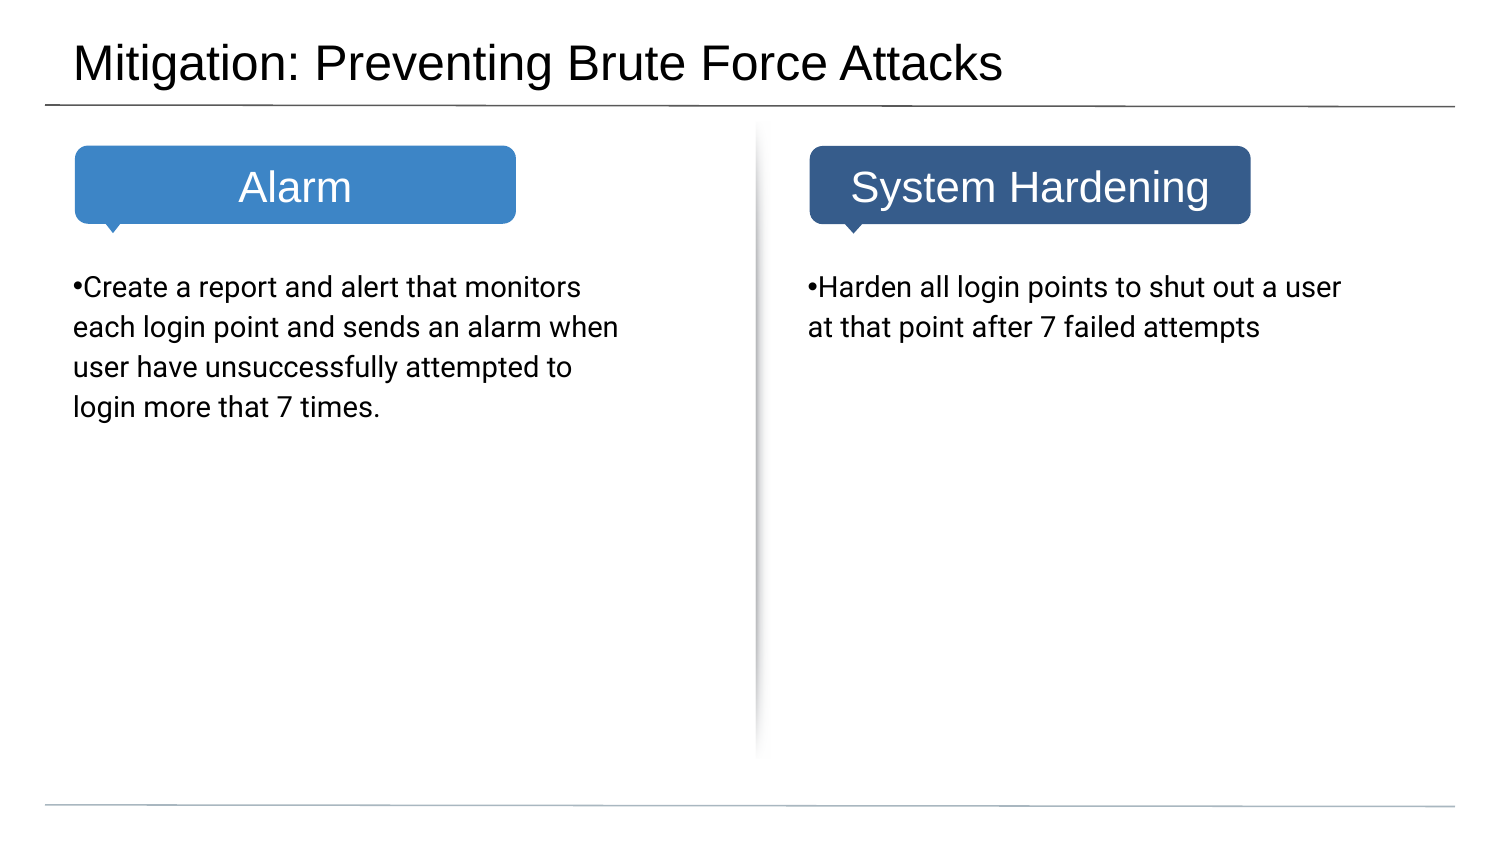

# Mitigation: Preventing Brute Force Attacks
Create a report and alert that monitors each login point and sends an alarm when user have unsuccessfully attempted to login more that 7 times.

Harden all login points to shut out a user at that point after 7 failed attempts